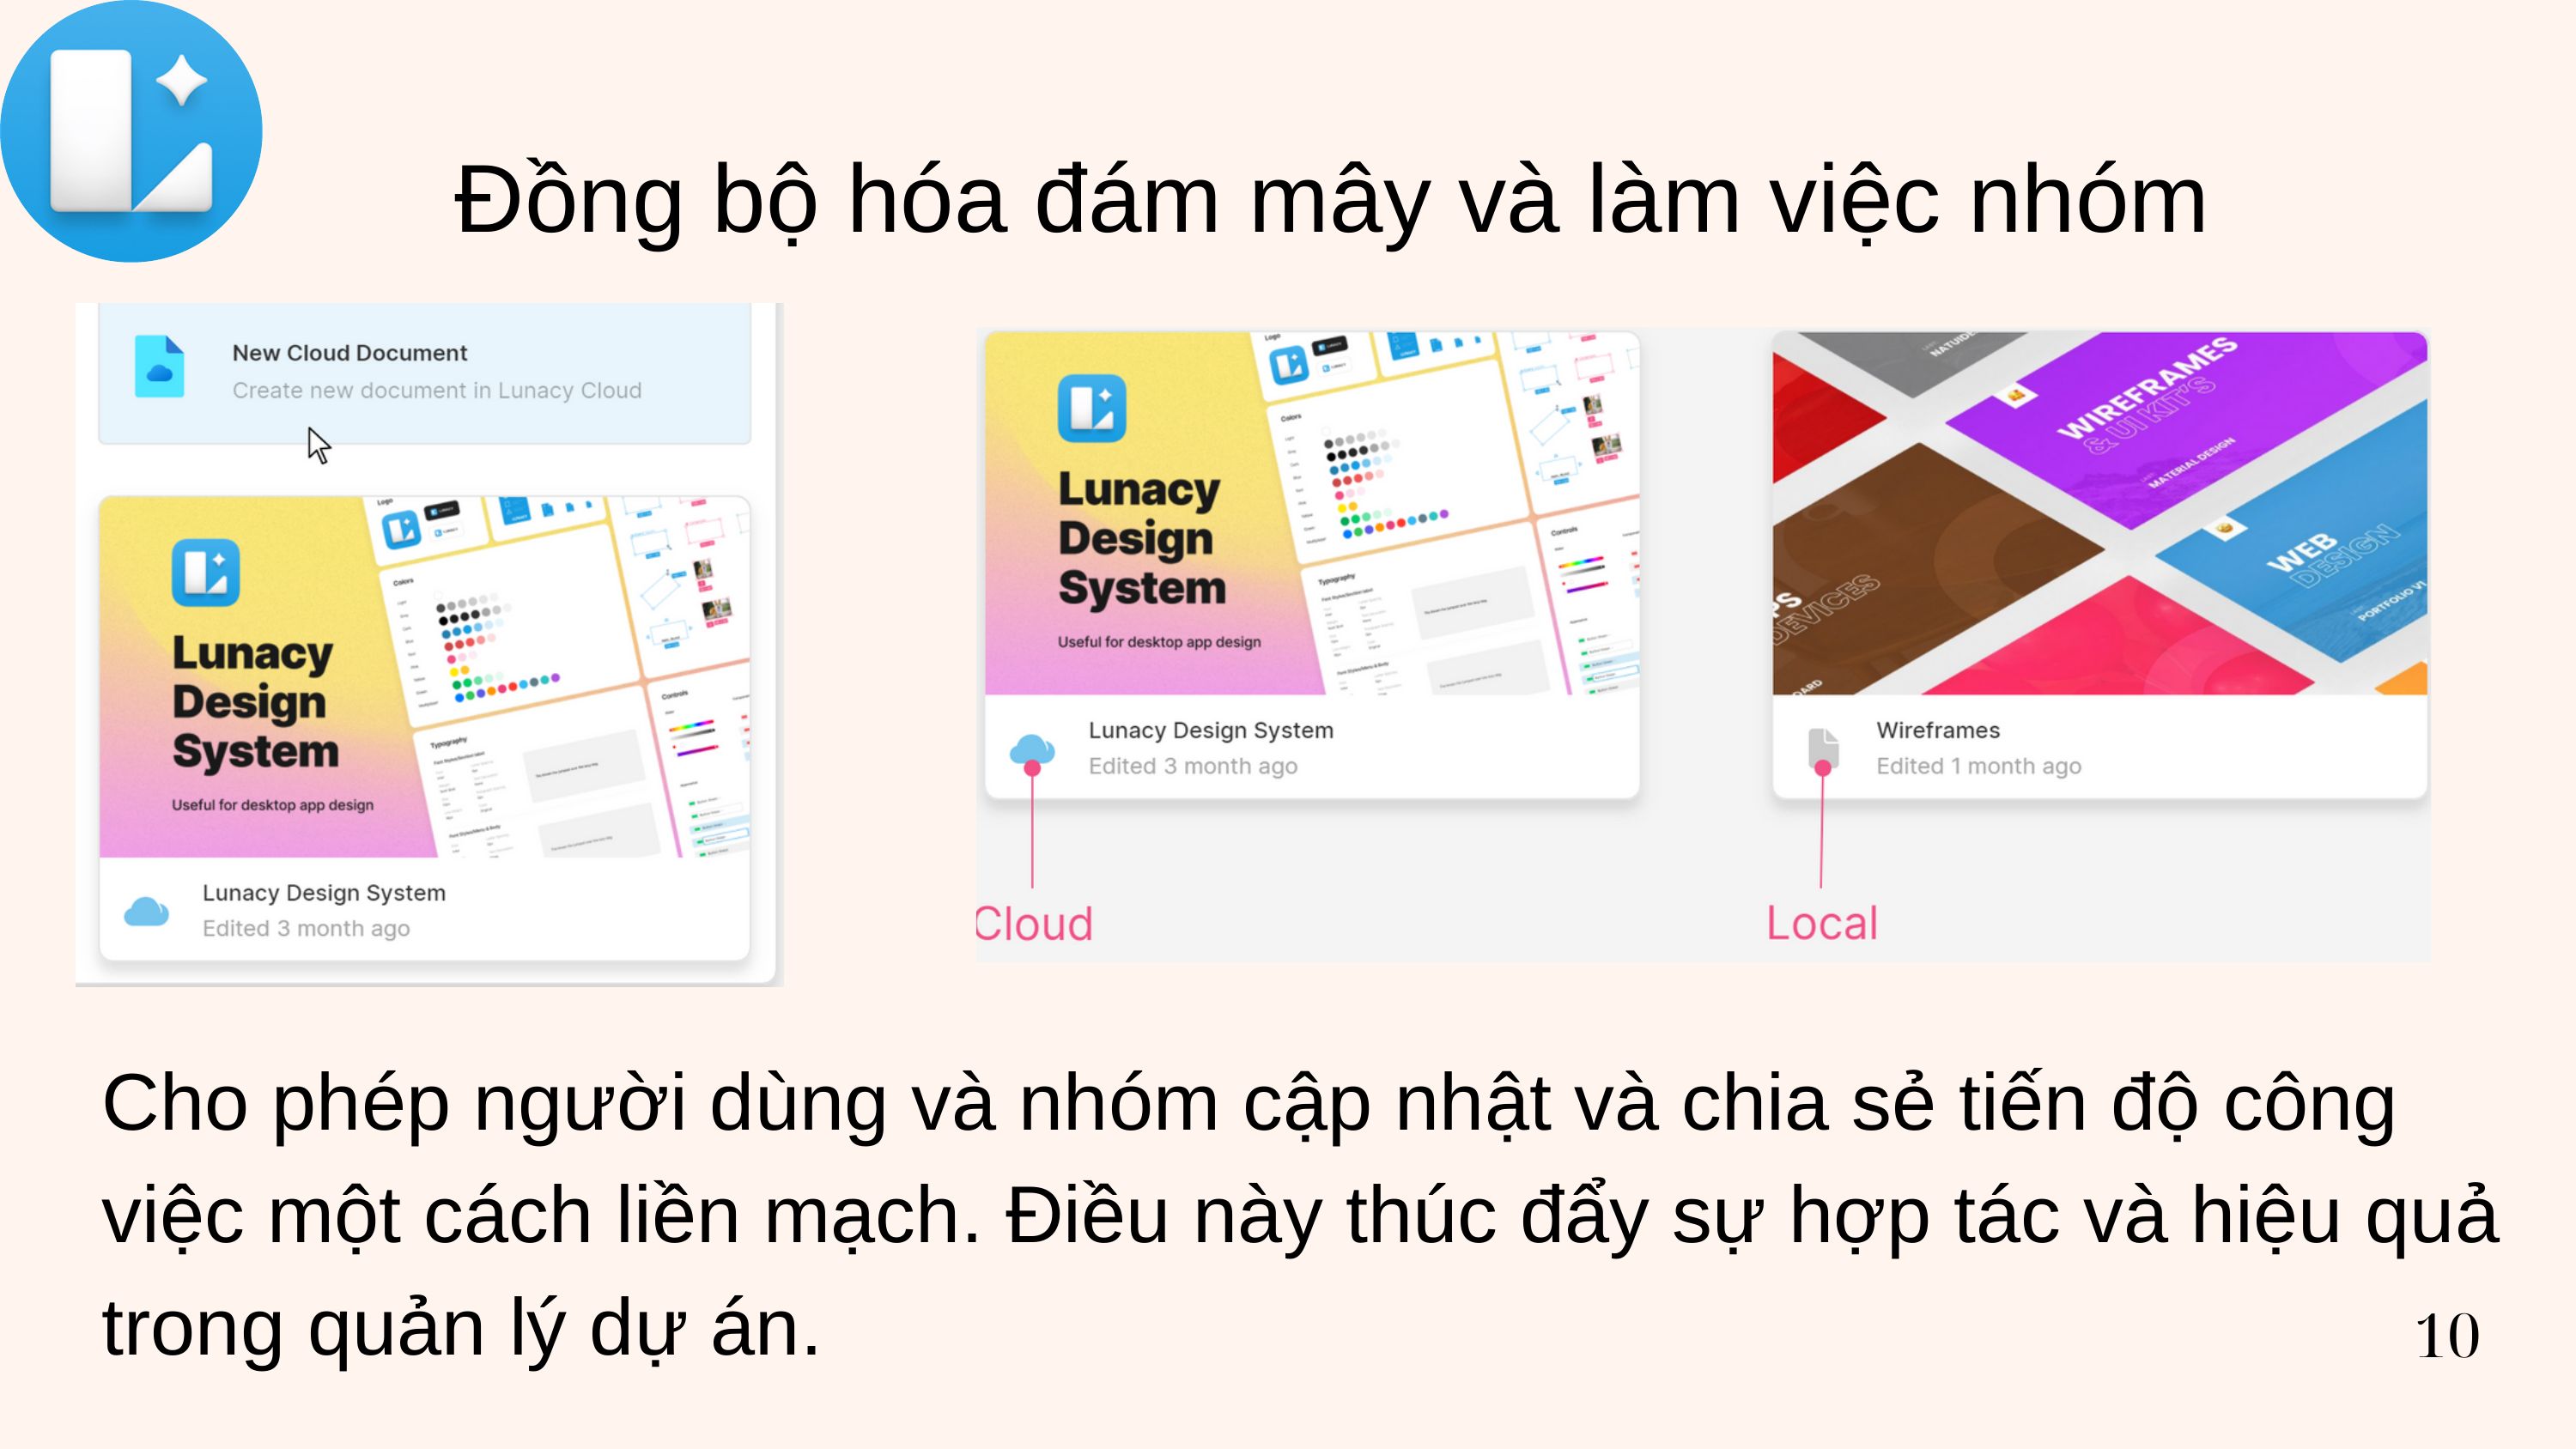

Đồng bộ hóa đám mây và làm việc nhóm

Cho phép người dùng và nhóm cập nhật và chia sẻ tiến độ công việc một cách liền mạch. Điều này thúc đẩy sự hợp tác và hiệu quả trong quản lý dự án.
10